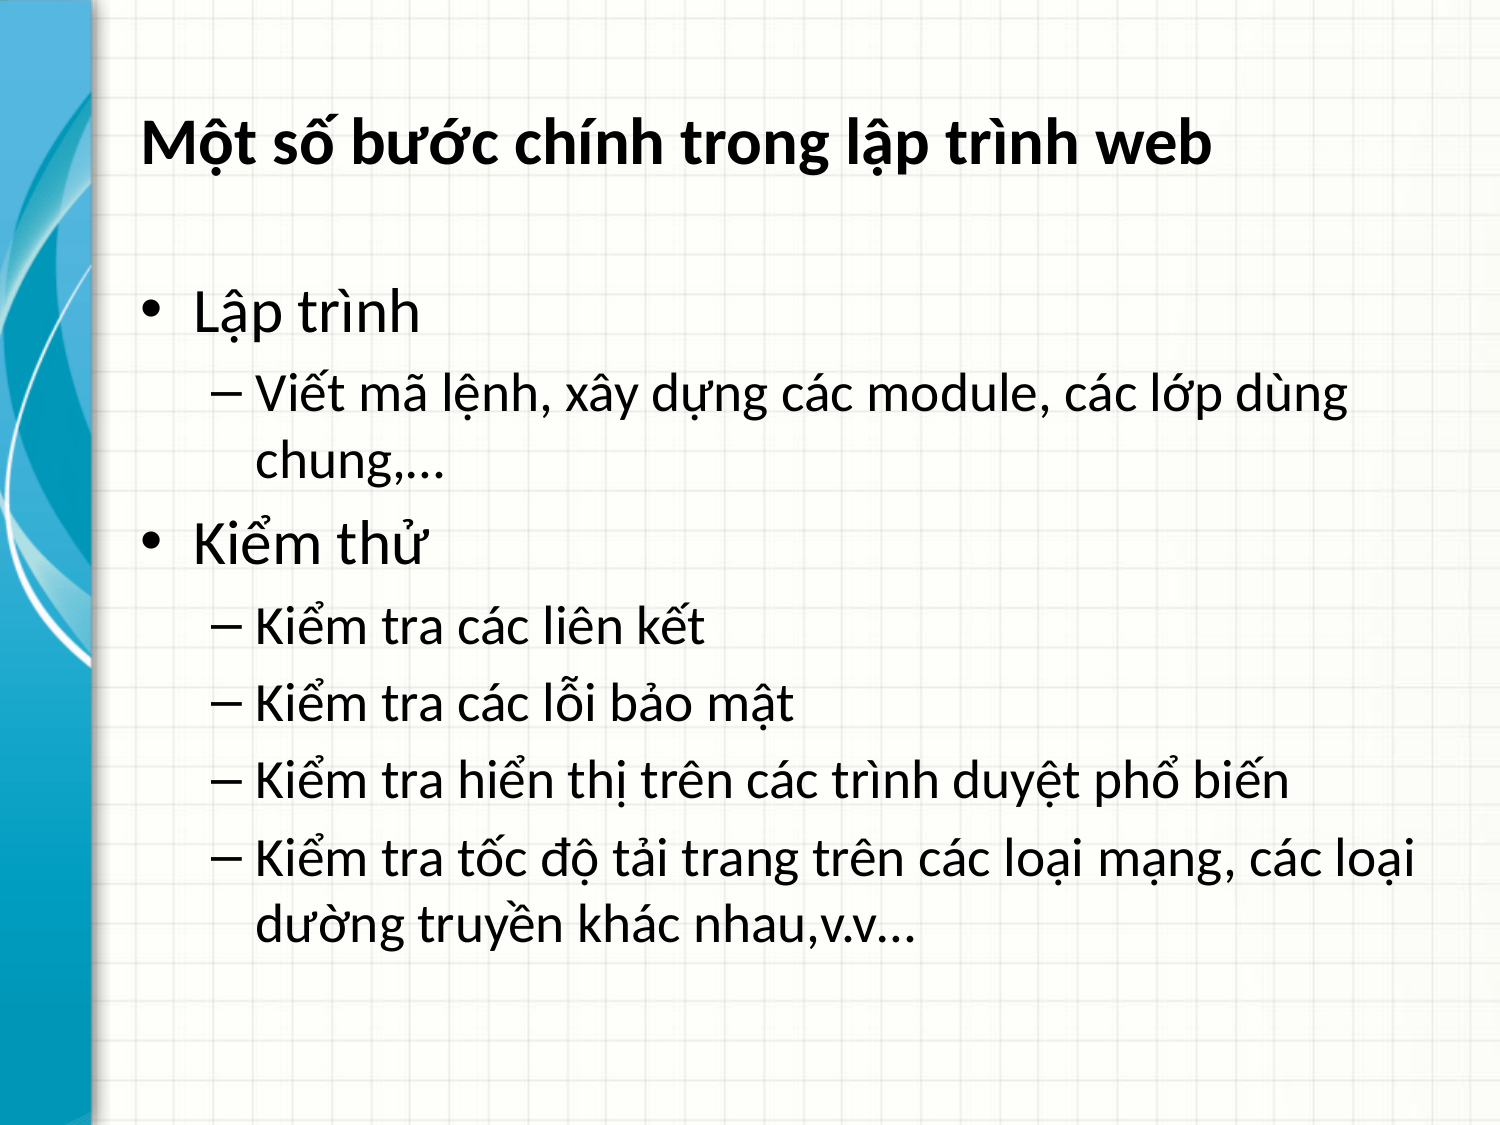

# Một số bước chính trong lập trình web
Lập trình
Viết mã lệnh, xây dựng các module, các lớp dùng chung,…
Kiểm thử
Kiểm tra các liên kết
Kiểm tra các lỗi bảo mật
Kiểm tra hiển thị trên các trình duyệt phổ biến
Kiểm tra tốc độ tải trang trên các loại mạng, các loại dường truyền khác nhau,v.v…